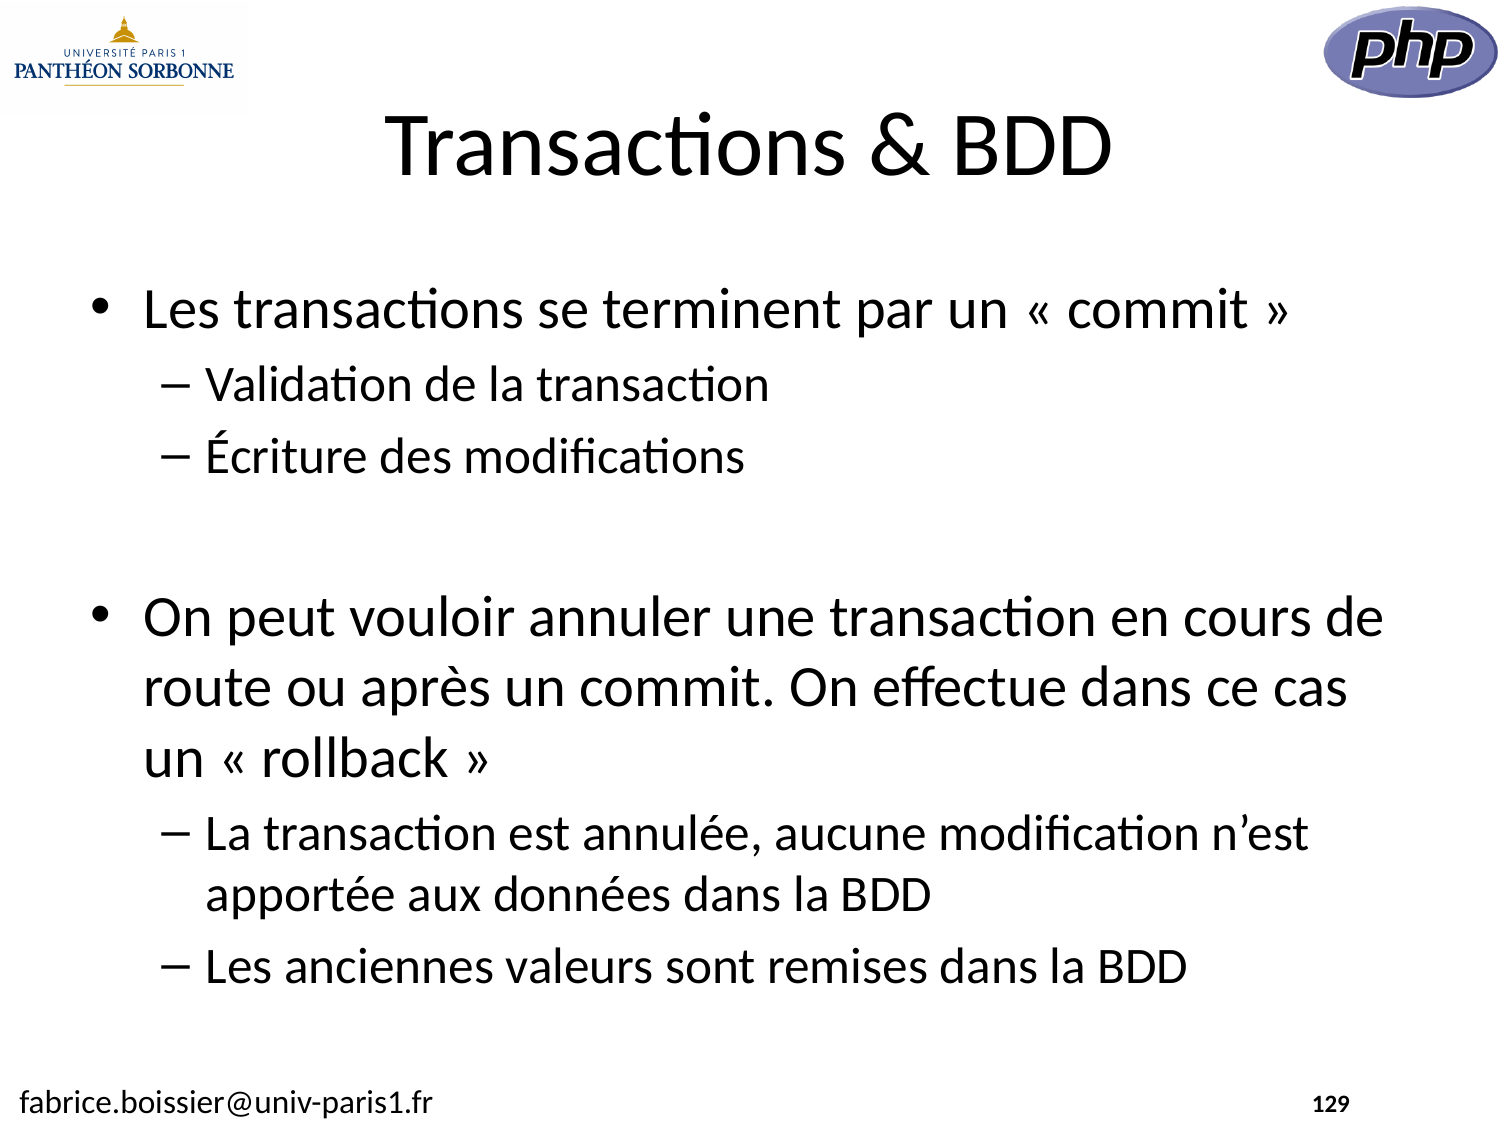

# Transactions & BDD
Les transactions se terminent par un « commit »
Validation de la transaction
Écriture des modifications

On peut vouloir annuler une transaction en cours de route ou après un commit. On effectue dans ce cas un « rollback »
La transaction est annulée, aucune modification n’est apportée aux données dans la BDD
Les anciennes valeurs sont remises dans la BDD
129